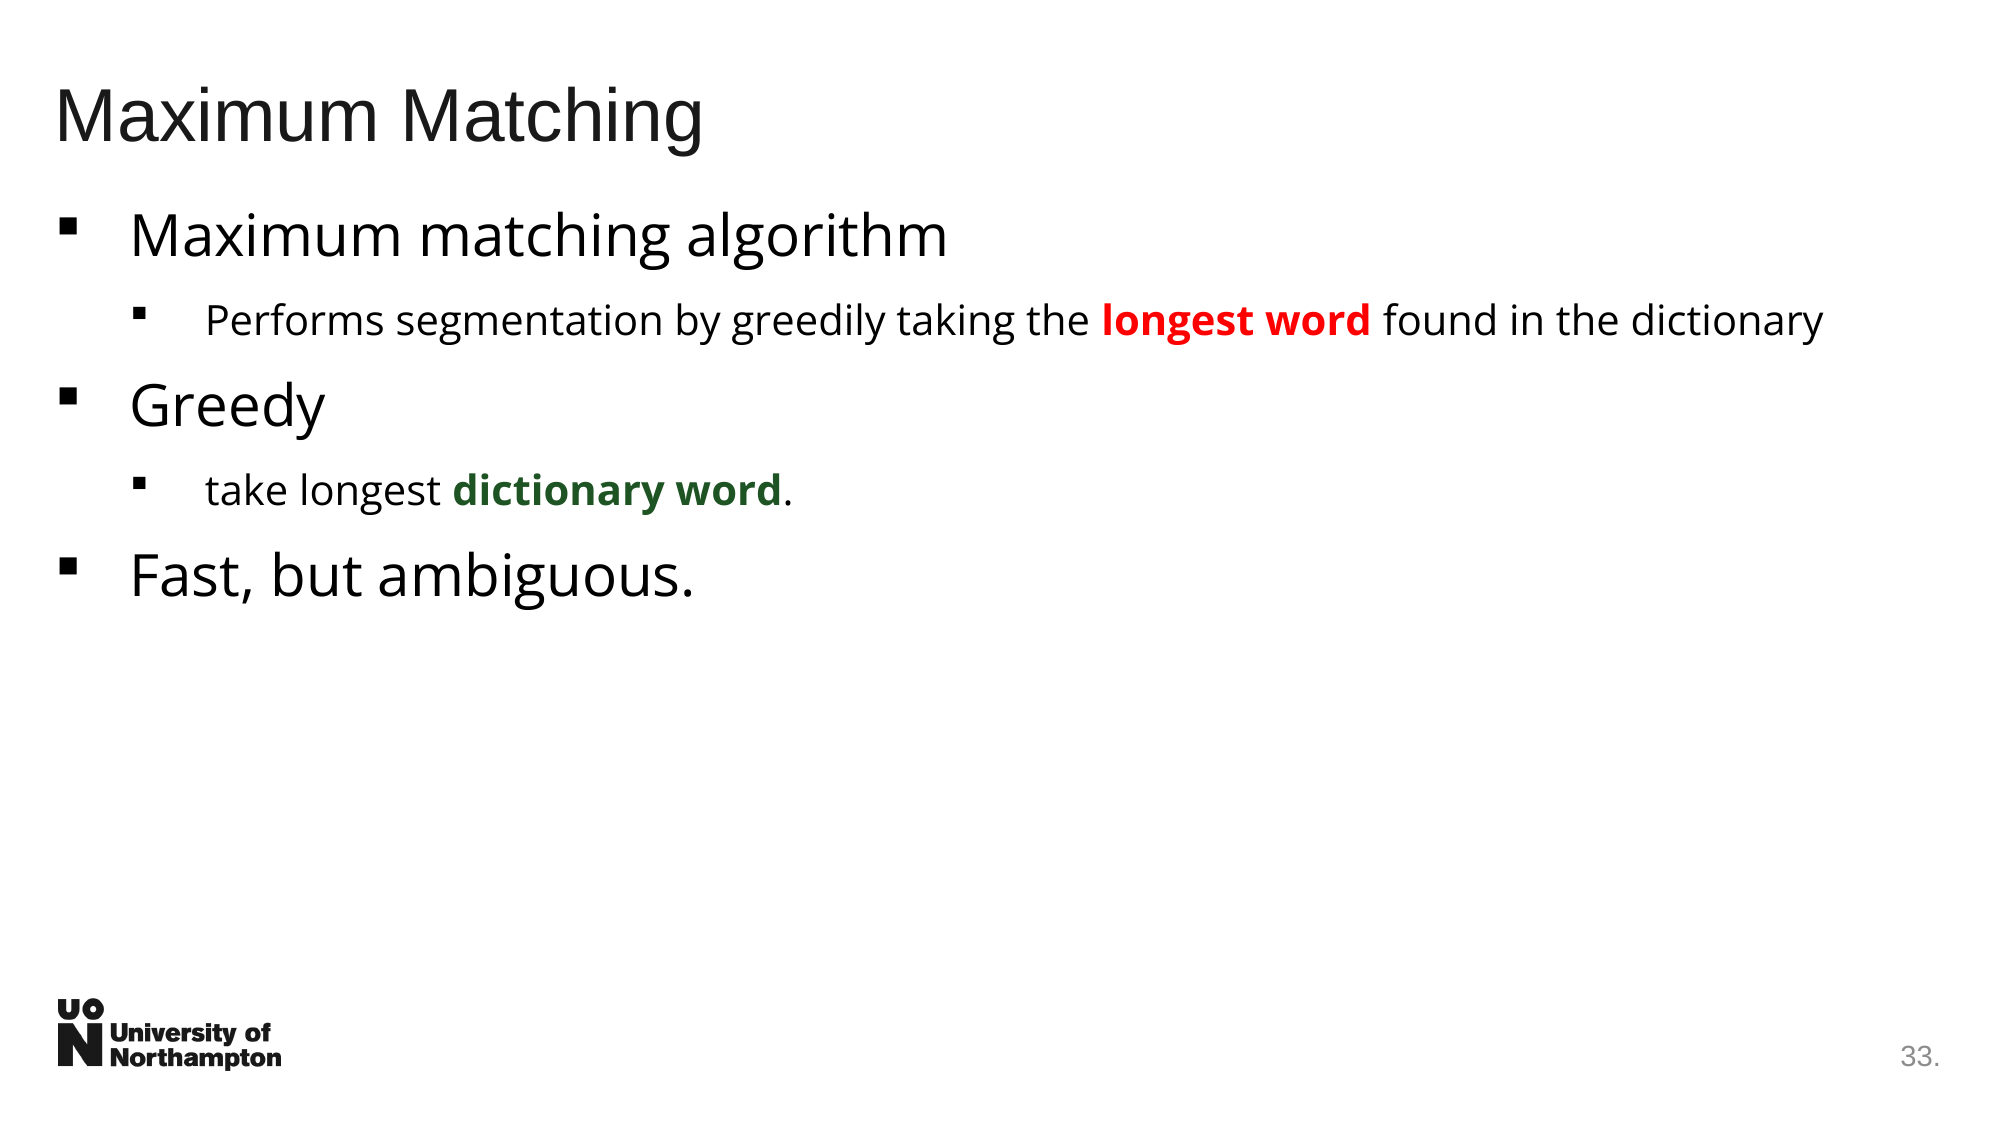

# Maximum Matching
Maximum matching algorithm
Performs segmentation by greedily taking the longest word found in the dictionary
Greedy
take longest dictionary word.
Fast, but ambiguous.
33.